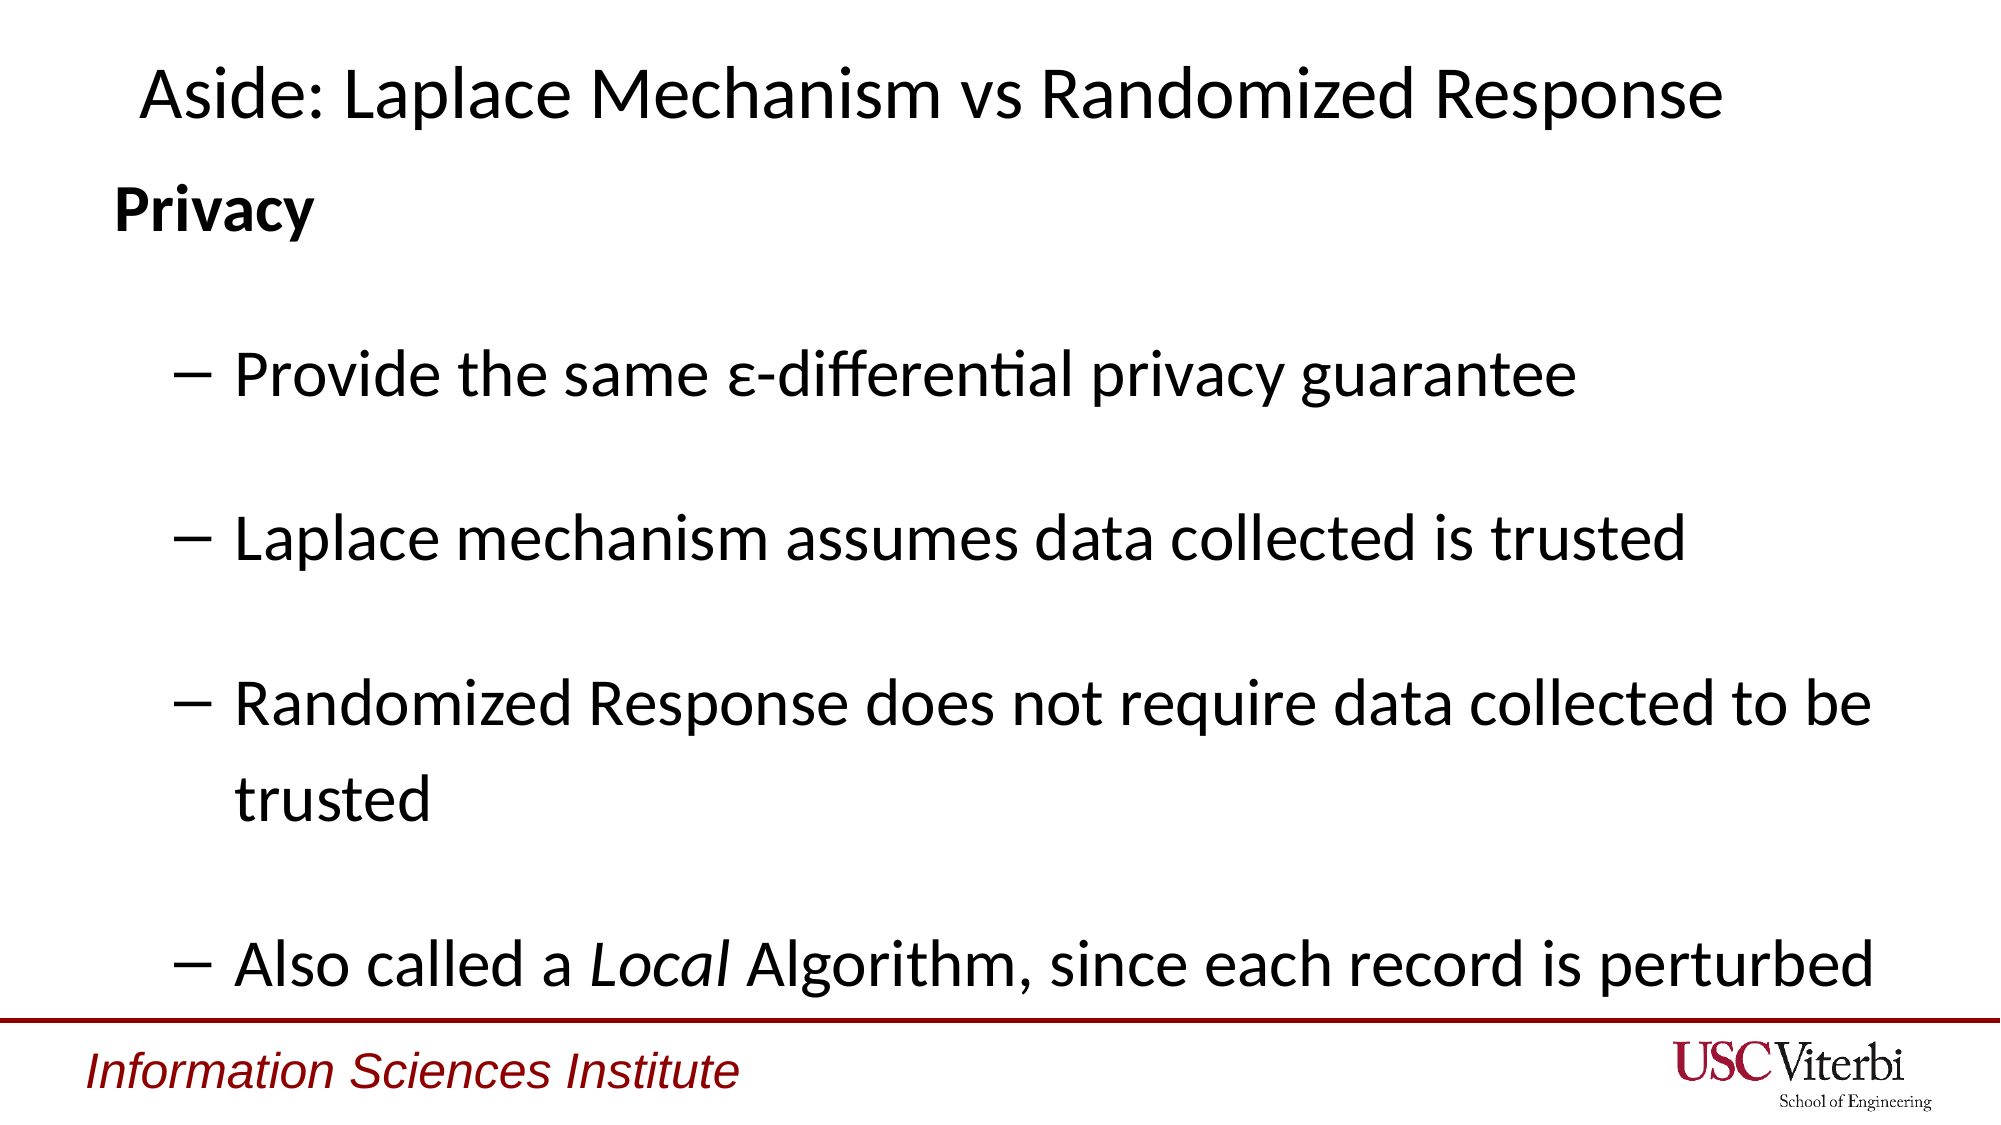

# Aside: Laplace Mechanism vs Randomized Response
Privacy
Provide the same ε-differential privacy guarantee
Laplace mechanism assumes data collected is trusted
Randomized Response does not require data collected to be trusted
Also called a Local Algorithm, since each record is perturbed